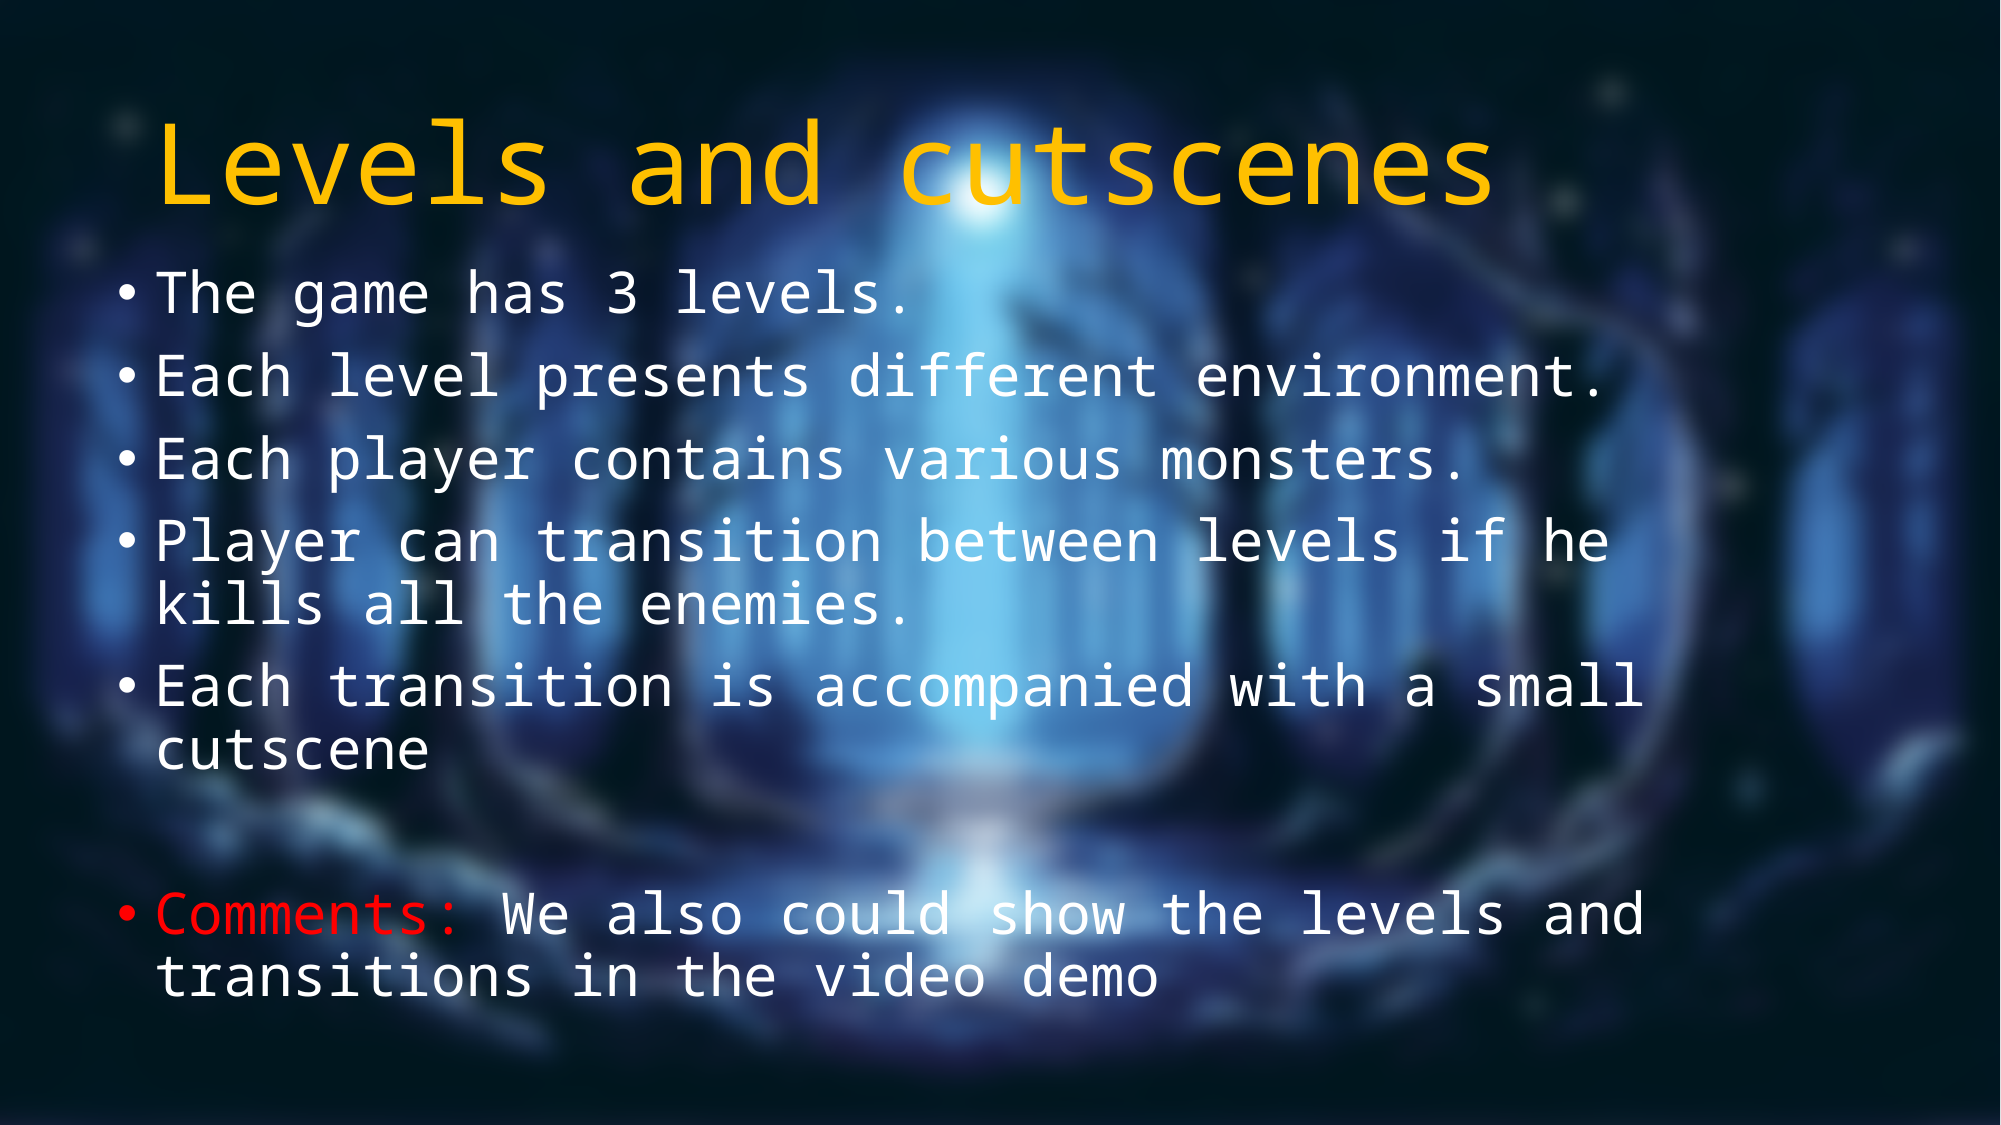

# Levels and cutscenes
The game has 3 levels.
Each level presents different environment.
Each player contains various monsters.
Player can transition between levels if he kills all the enemies.
Each transition is accompanied with a small cutscene

Comments: We also could show the levels and transitions in the video demo